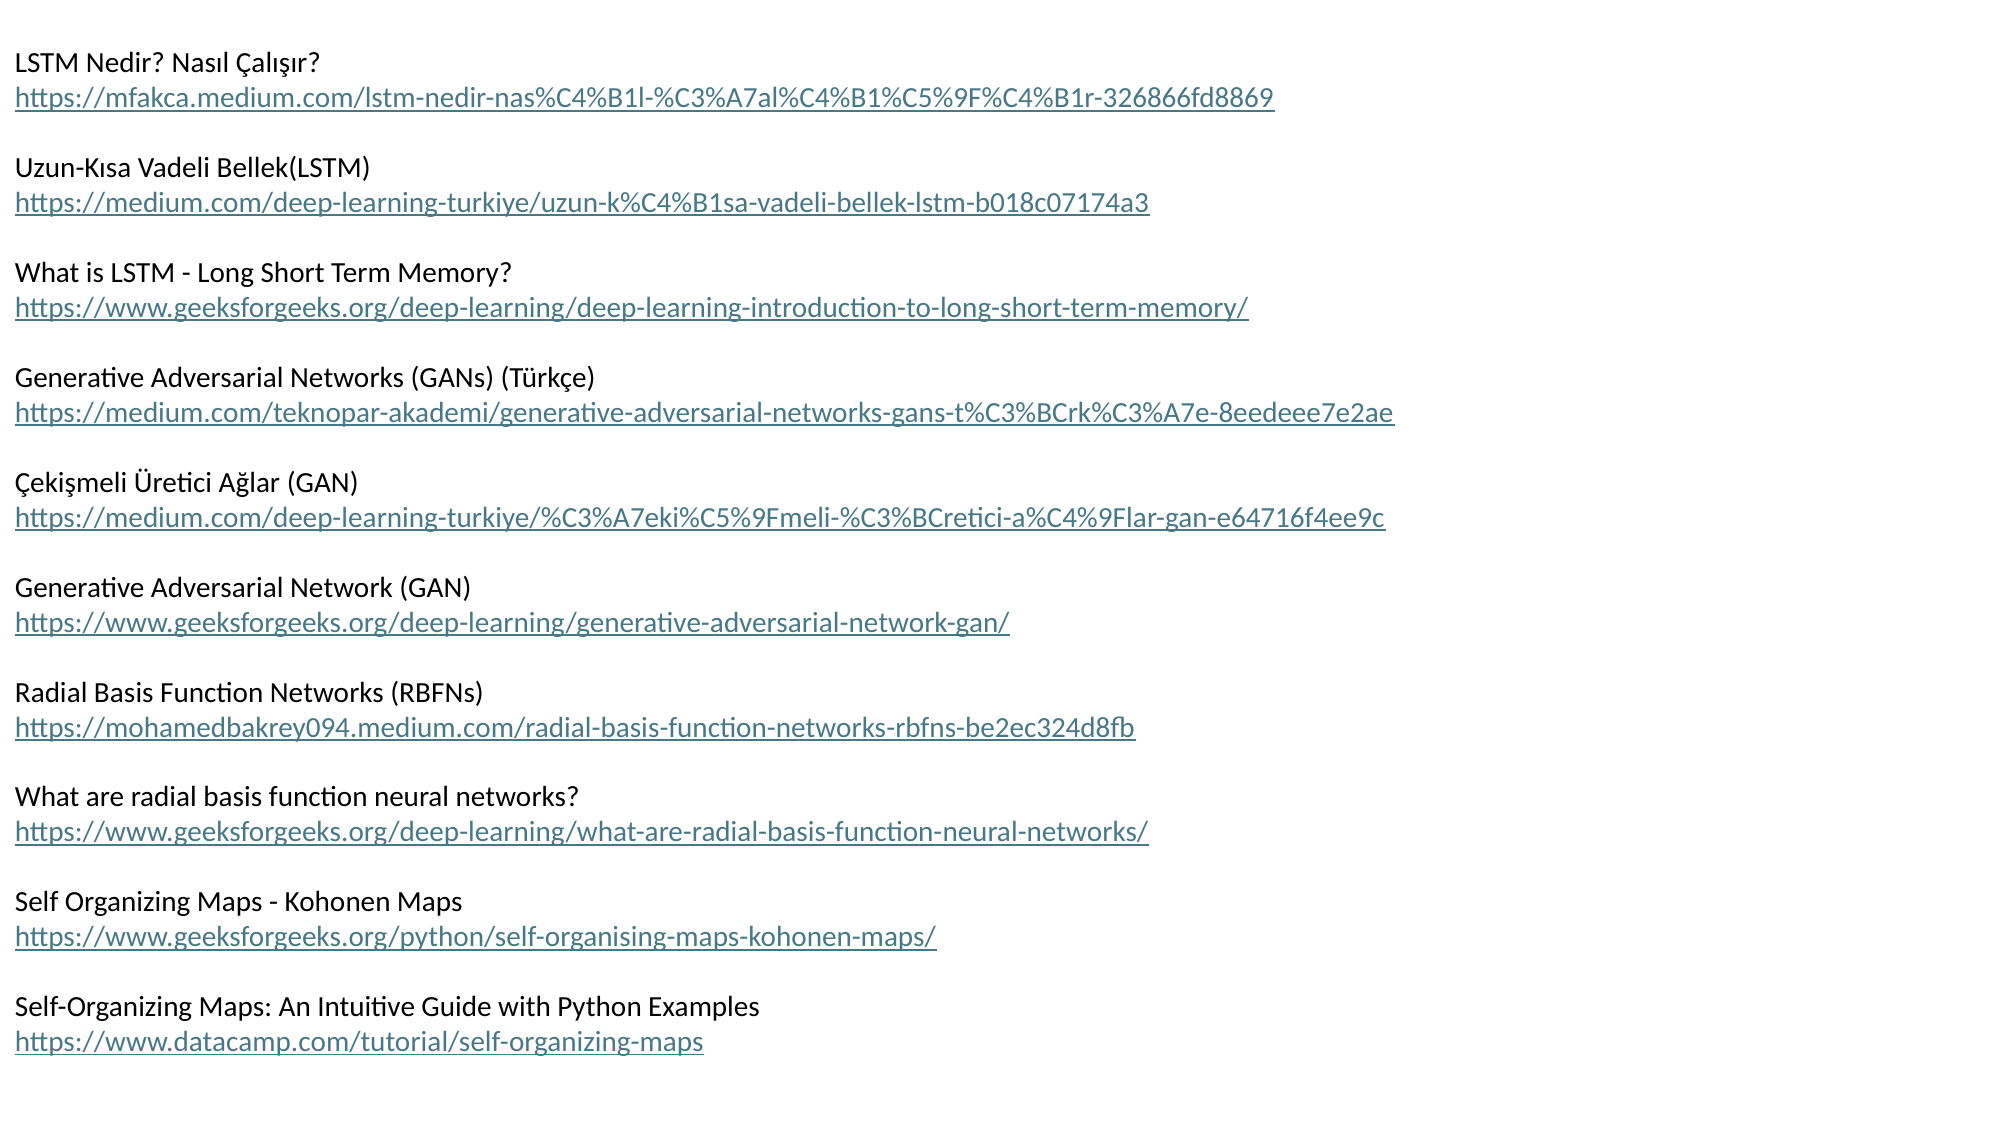

LSTM Nedir? Nasıl Çalışır?
https://mfakca.medium.com/lstm-nedir-nas%C4%B1l-%C3%A7al%C4%B1%C5%9F%C4%B1r-326866fd8869

Uzun-Kısa Vadeli Bellek(LSTM)
https://medium.com/deep-learning-turkiye/uzun-k%C4%B1sa-vadeli-bellek-lstm-b018c07174a3

What is LSTM - Long Short Term Memory?
https://www.geeksforgeeks.org/deep-learning/deep-learning-introduction-to-long-short-term-memory/

Generative Adversarial Networks (GANs) (Türkçe)
https://medium.com/teknopar-akademi/generative-adversarial-networks-gans-t%C3%BCrk%C3%A7e-8eedeee7e2ae

Çekişmeli Üretici Ağlar (GAN)
https://medium.com/deep-learning-turkiye/%C3%A7eki%C5%9Fmeli-%C3%BCretici-a%C4%9Flar-gan-e64716f4ee9c

Generative Adversarial Network (GAN)
https://www.geeksforgeeks.org/deep-learning/generative-adversarial-network-gan/

Radial Basis Function Networks (RBFNs)
https://mohamedbakrey094.medium.com/radial-basis-function-networks-rbfns-be2ec324d8fb

What are radial basis function neural networks?
https://www.geeksforgeeks.org/deep-learning/what-are-radial-basis-function-neural-networks/

Self Organizing Maps - Kohonen Maps
https://www.geeksforgeeks.org/python/self-organising-maps-kohonen-maps/

Self-Organizing Maps: An Intuitive Guide with Python Examples
https://www.datacamp.com/tutorial/self-organizing-maps